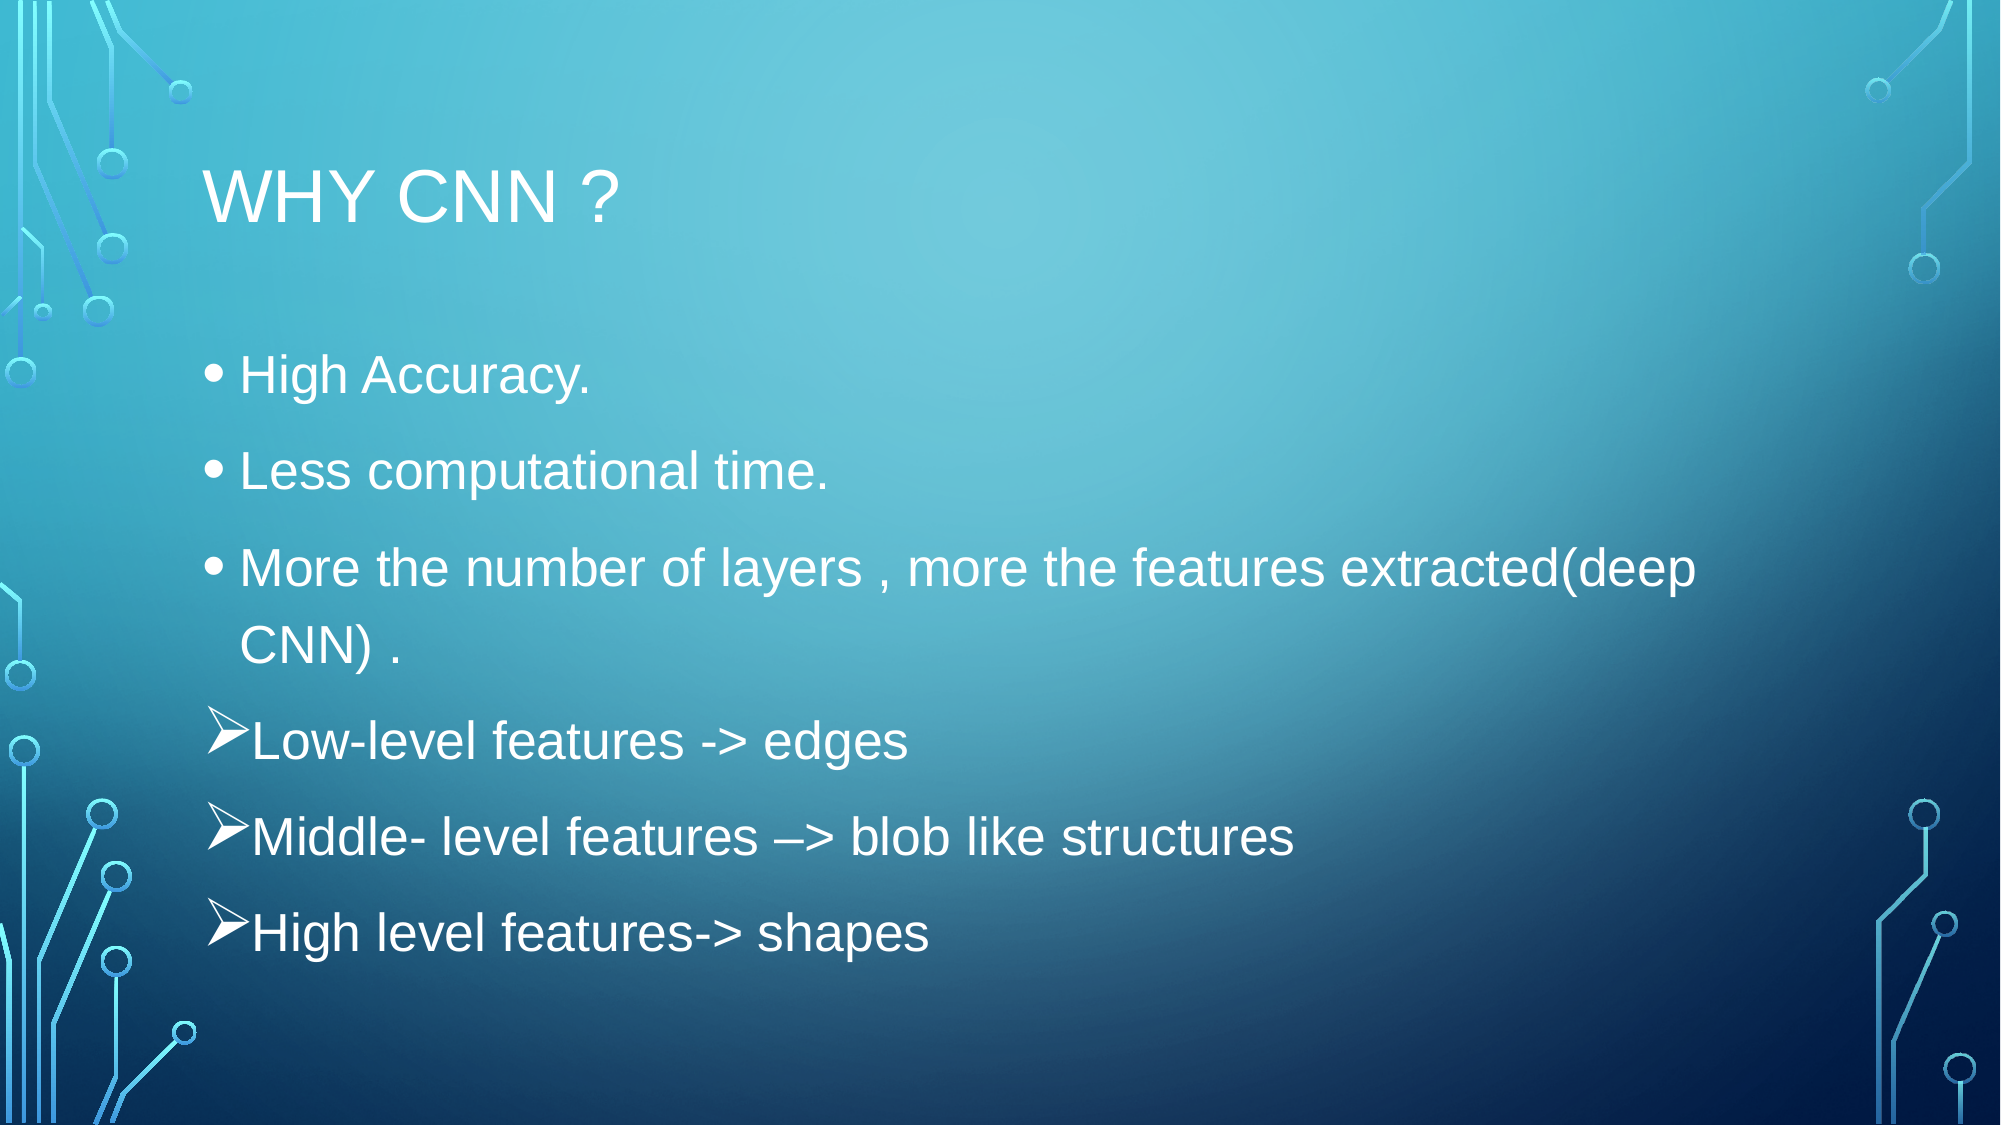

# WHY CNN ?
High Accuracy.
Less computational time.
More the number of layers , more the features extracted(deep CNN) .
Low-level features -> edges
Middle- level features –> blob like structures
High level features-> shapes